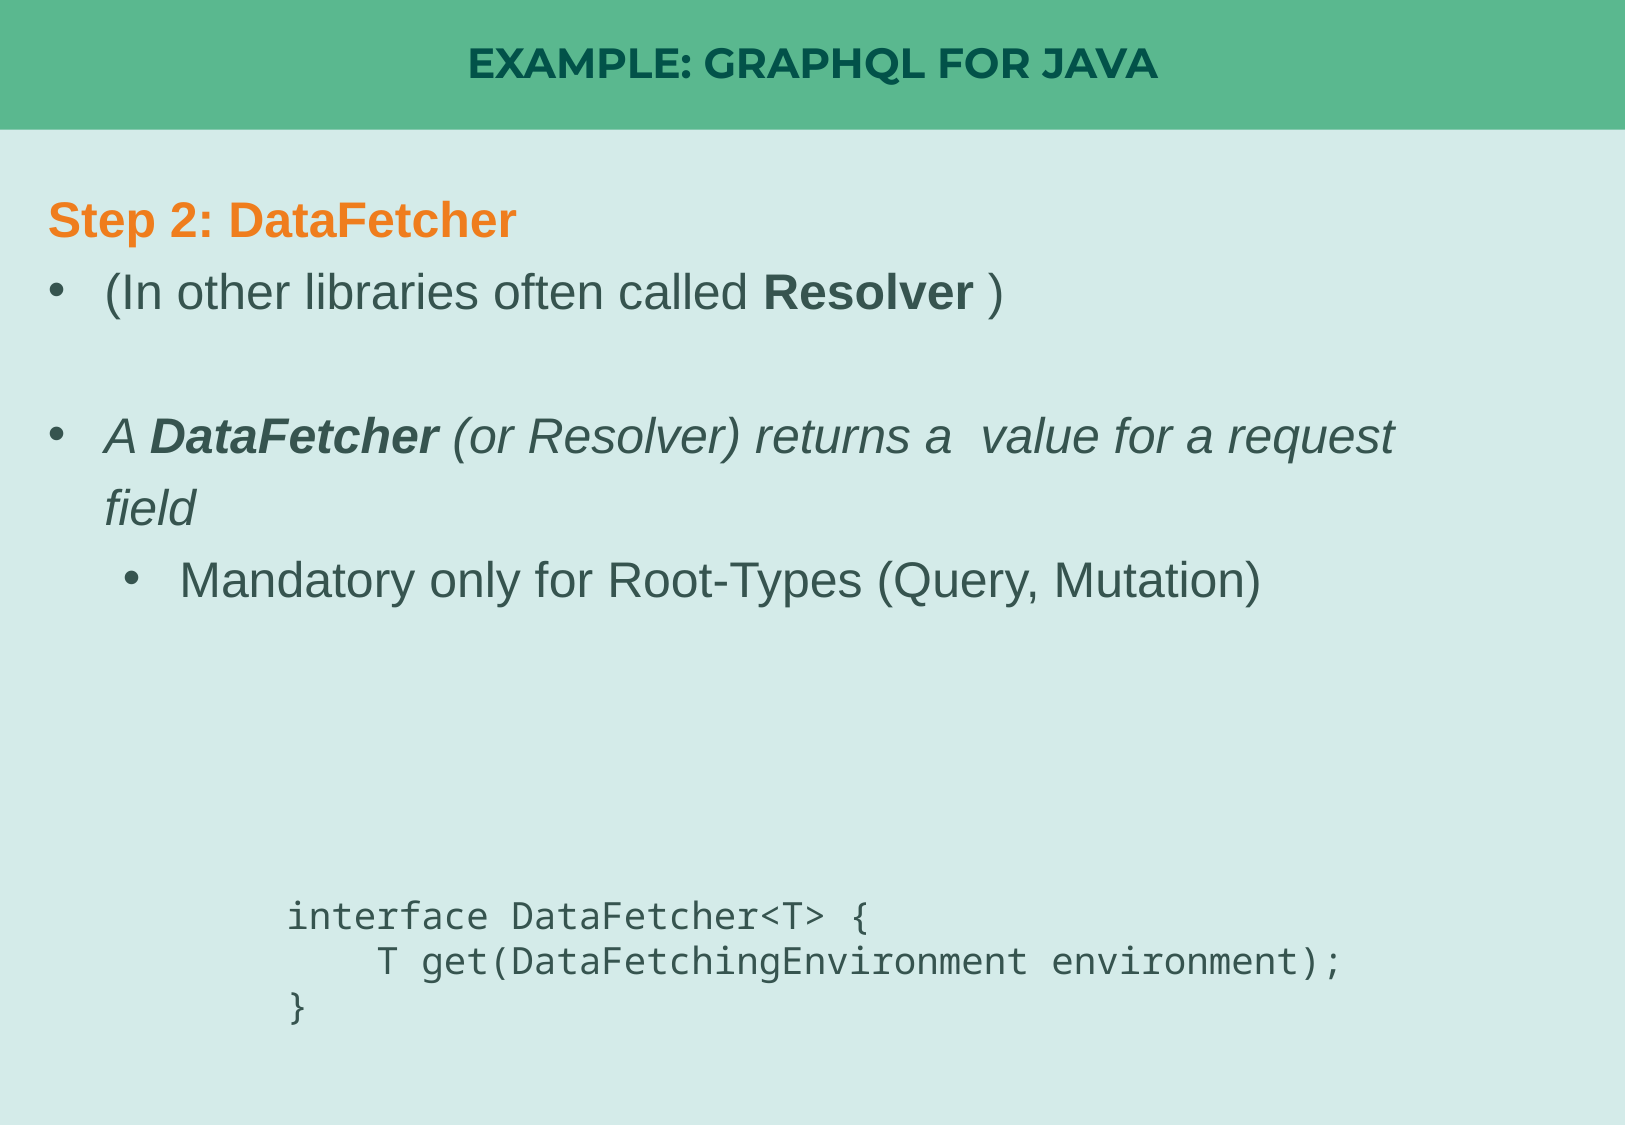

# Example: GraphQL for Java
Step 2: DataFetcher
(In other libraries often called Resolver )

A DataFetcher (or Resolver) returns a  value for a request field
Mandatory only for Root-Types (Query, Mutation)

interface DataFetcher<T> {
    T get(DataFetchingEnvironment environment);
}